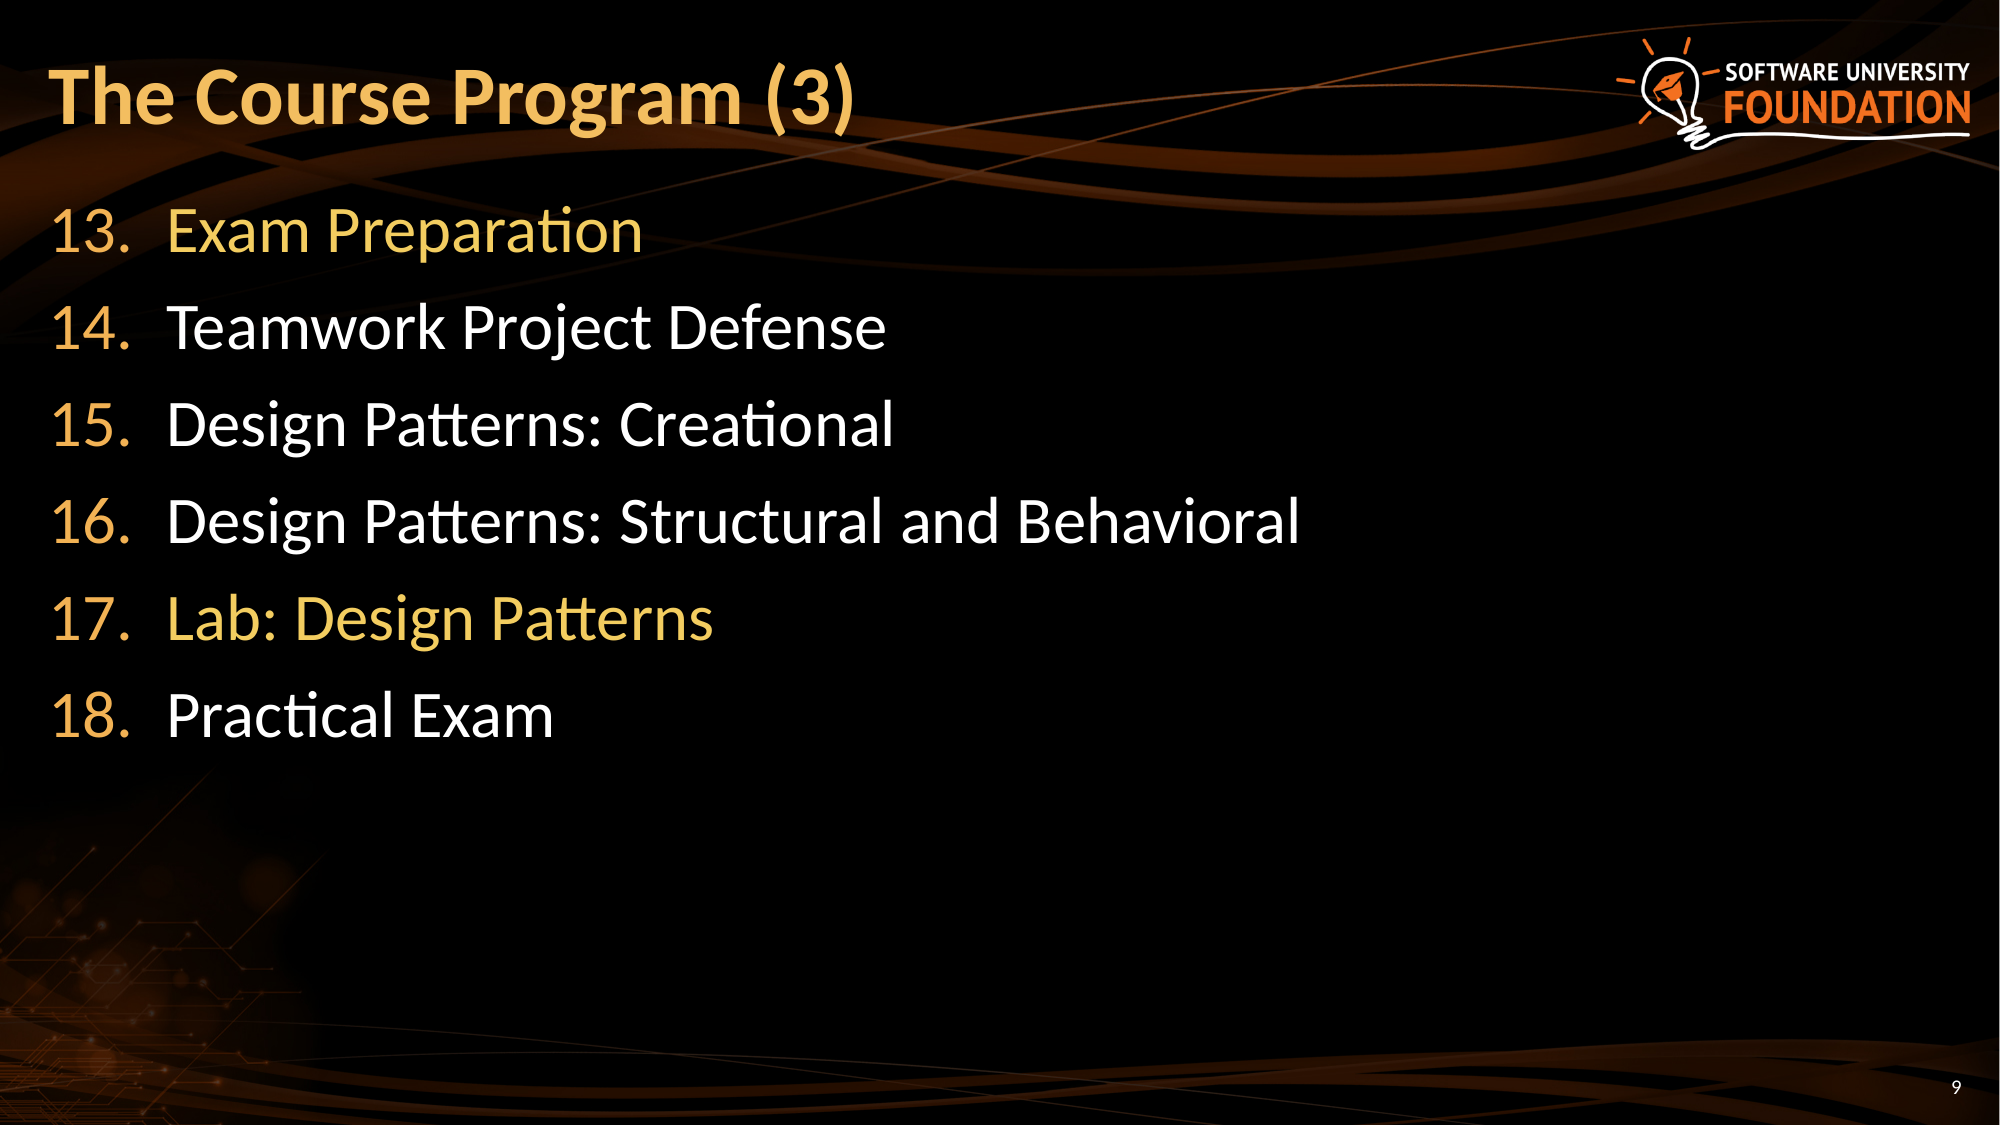

# The Course Program (3)
Exam Preparation
Teamwork Project Defense
Design Patterns: Creational
Design Patterns: Structural and Behavioral
Lab: Design Patterns
Practical Exam
9